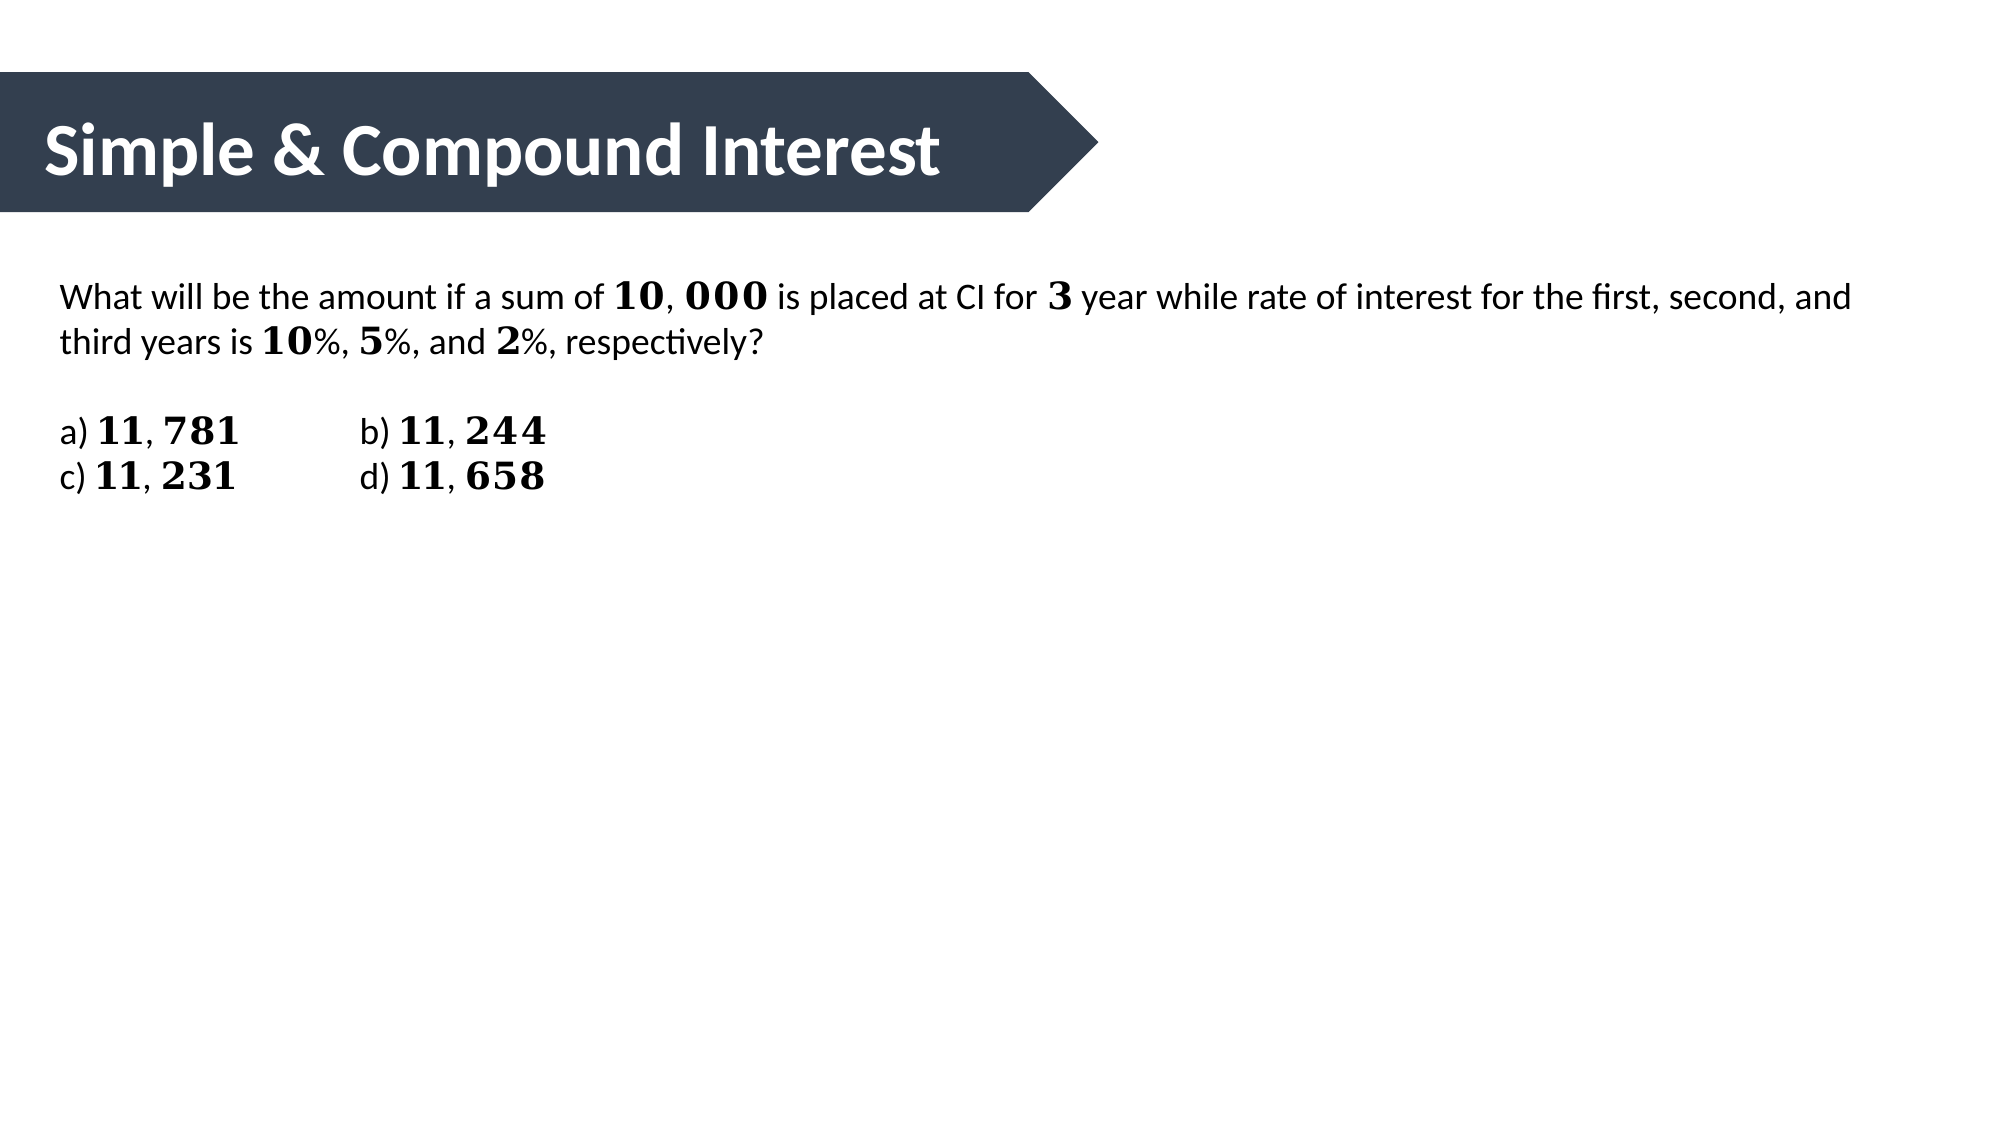

Simple & Compound Interest
What will be the amount if a sum of 𝟏𝟎, 𝟎𝟎𝟎 is placed at CI for 𝟑 year while rate of interest for the ﬁrst, second, and third years is 𝟏𝟎%, 𝟓%, and 𝟐%, respectively?

a) 𝟏𝟏, 𝟕𝟖𝟏	b) 𝟏𝟏, 𝟐𝟒𝟒
c) 𝟏𝟏, 𝟐𝟑𝟏	d) 𝟏𝟏, 𝟔𝟓𝟖